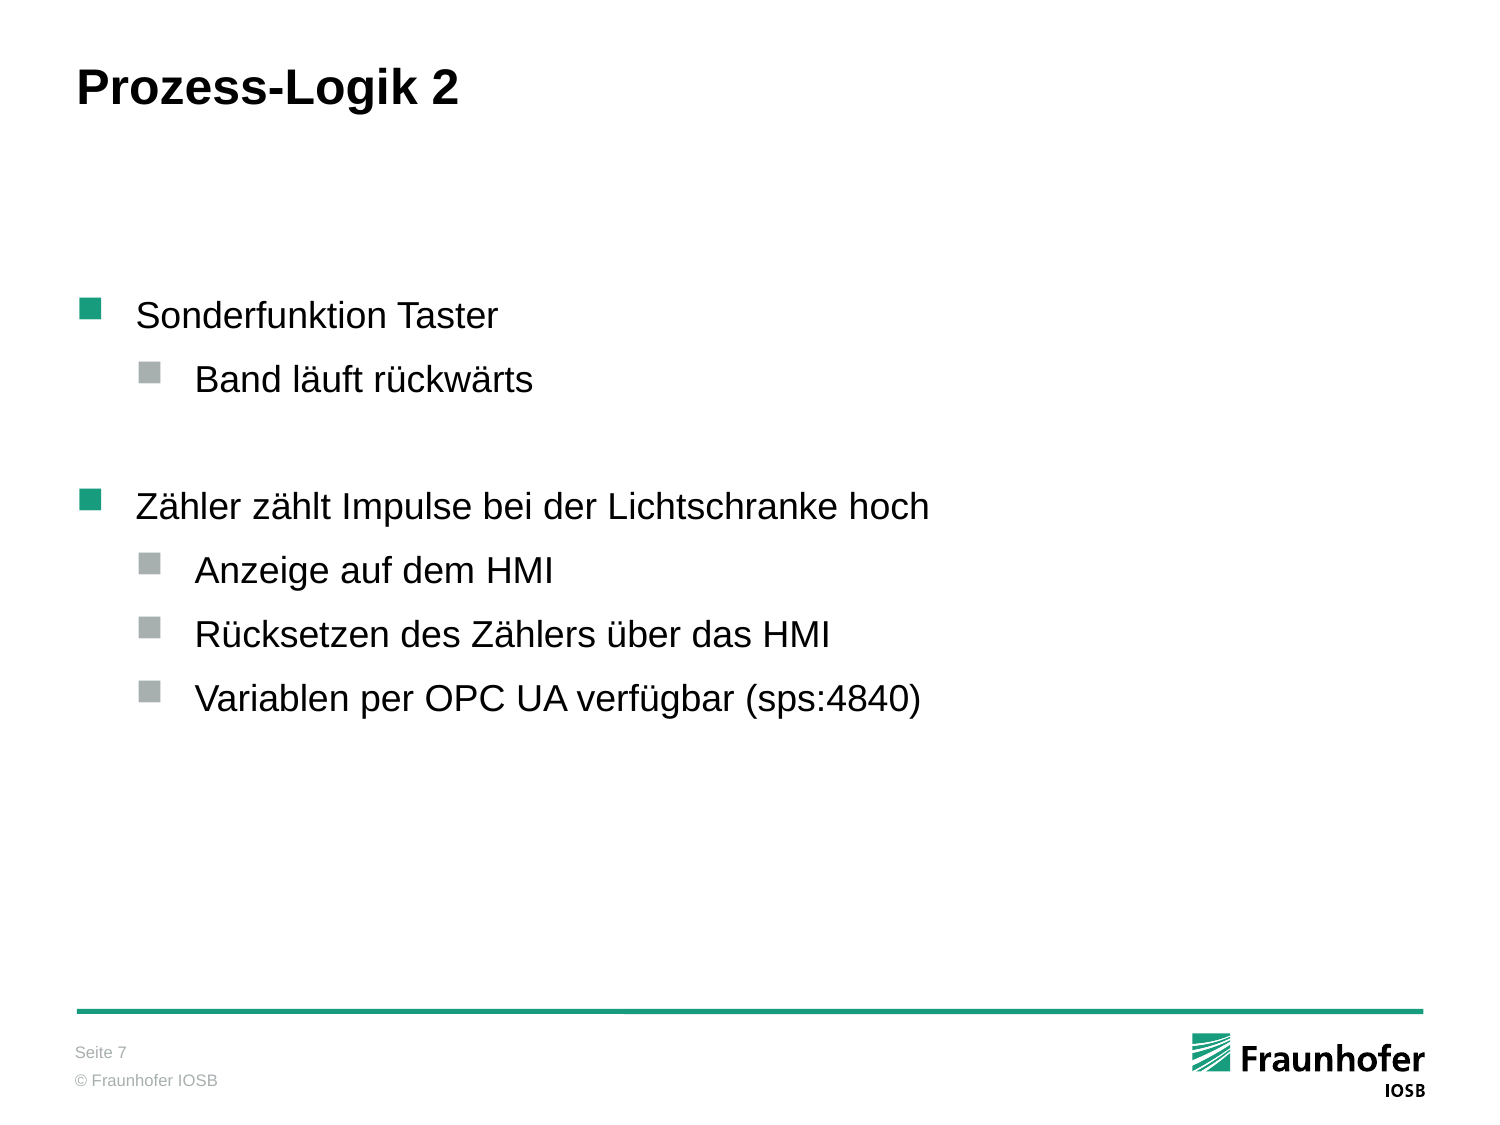

# Prozess-Logik 2
Sonderfunktion Taster
Band läuft rückwärts

Zähler zählt Impulse bei der Lichtschranke hoch
Anzeige auf dem HMI
Rücksetzen des Zählers über das HMI
Variablen per OPC UA verfügbar (sps:4840)
Seite 7